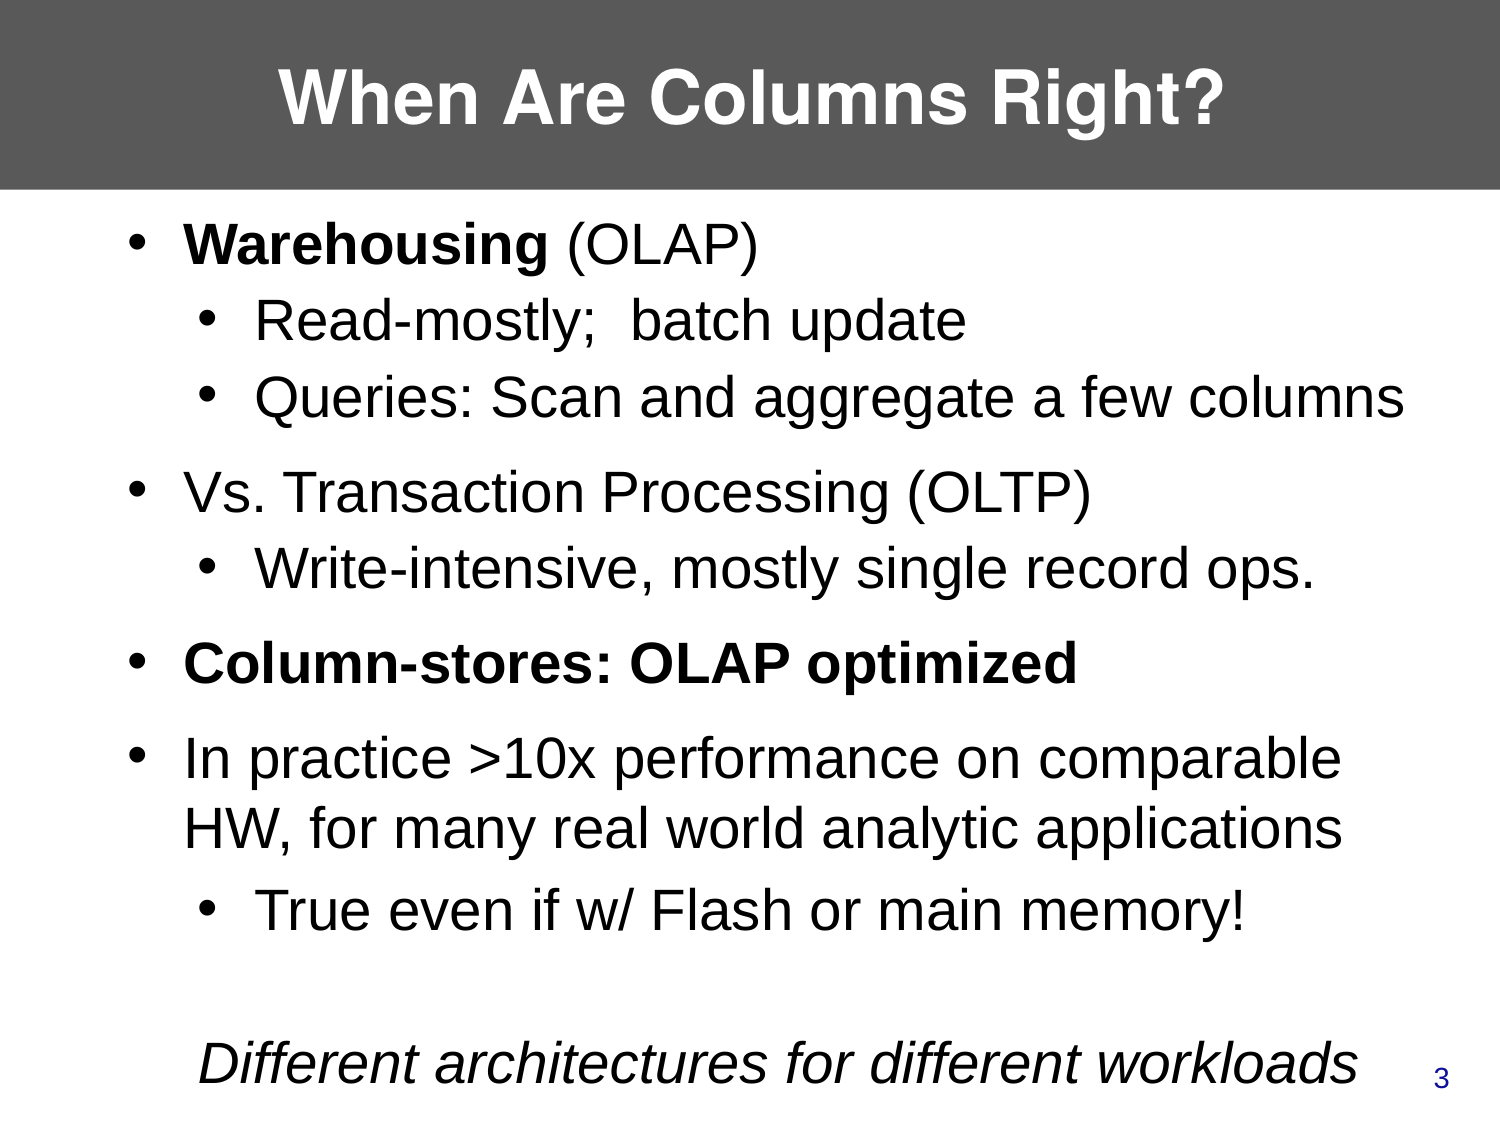

# When Are Columns Right?
Warehousing (OLAP)
Read-mostly;  batch update
Queries: Scan and aggregate a few columns
Vs. Transaction Processing (OLTP)
Write-intensive, mostly single record ops.
Column-stores: OLAP optimized
In practice >10x performance on comparable HW, for many real world analytic applications
True even if w/ Flash or main memory!

Different architectures for different workloads
3